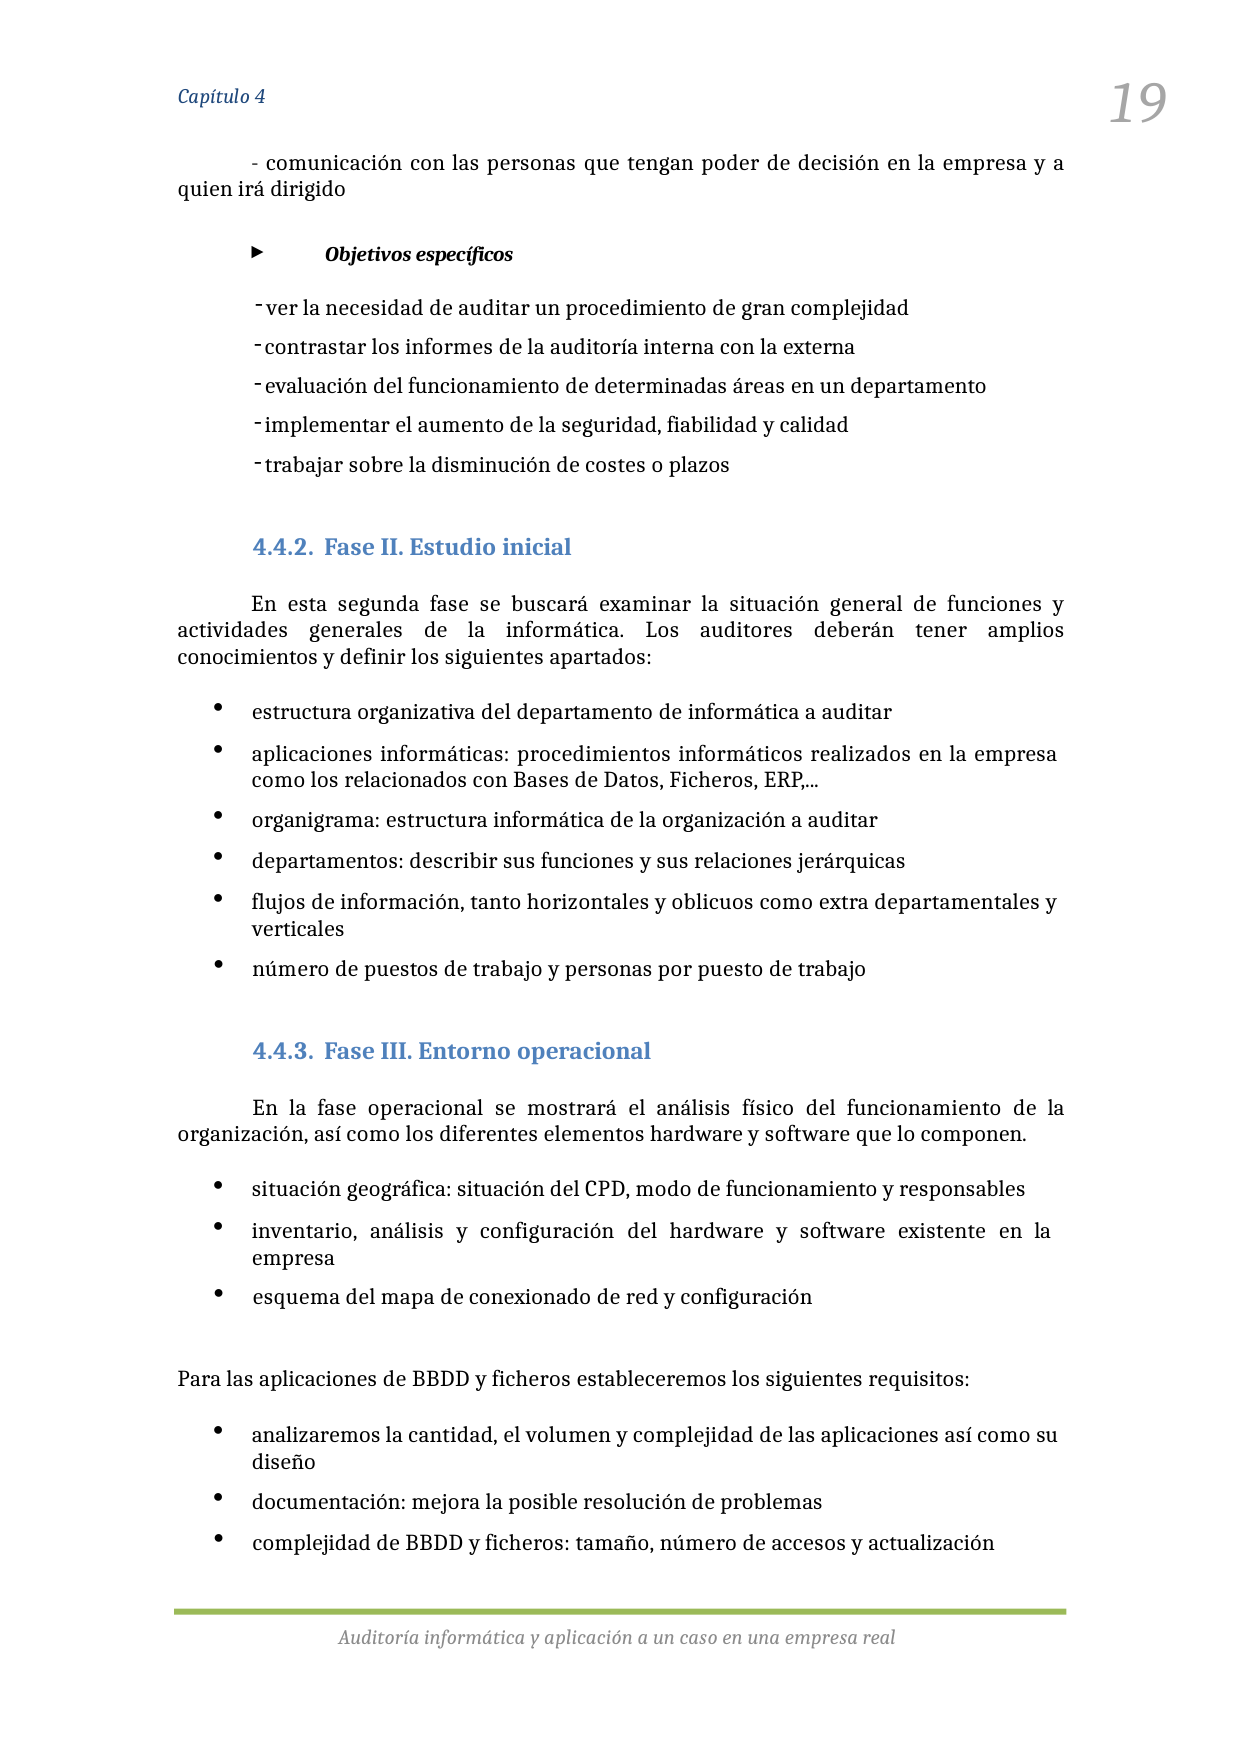

19
Capítulo 4
- comunicación con las personas que tengan poder de decisión en la empresa y a quien irá dirigido

Objetivos específicos

ver la necesidad de auditar un procedimiento de gran complejidad
contrastar los informes de la auditoría interna con la externa
evaluación del funcionamiento de determinadas áreas en un departamento
implementar el aumento de la seguridad, fiabilidad y calidad
trabajar sobre la disminución de costes o plazos

4.4.2. Fase II. Estudio inicial

En esta segunda fase se buscará examinar la situación general de funciones y actividades  generales  de  la  informática.  Los  auditores  deberán  tener  amplios conocimientos y definir los siguientes apartados:

estructura organizativa del departamento de informática a auditar
aplicaciones informáticas: procedimientos informáticos realizados en la empresa como los relacionados con Bases de Datos, Ficheros, ERP,...
organigrama: estructura informática de la organización a auditar
departamentos: describir sus funciones y sus relaciones jerárquicas
flujos de información, tanto horizontales y oblicuos como extra departamentales y verticales
número de puestos de trabajo y personas por puesto de trabajo

4.4.3. Fase III. Entorno operacional

En la fase operacional se mostrará el análisis físico del funcionamiento de la organización, así como los diferentes elementos hardware y software que lo componen.

situación geográfica: situación del CPD, modo de funcionamiento y responsables
inventario, análisis y configuración del hardware y software existente en la empresa
esquema del mapa de conexionado de red y configuración

Para las aplicaciones de BBDD y ficheros estableceremos los siguientes requisitos:

analizaremos la cantidad, el volumen y complejidad de las aplicaciones así como su diseño
documentación: mejora la posible resolución de problemas
complejidad de BBDD y ficheros: tamaño, número de accesos y actualización

Auditoría informática y aplicación a un caso en una empresa real